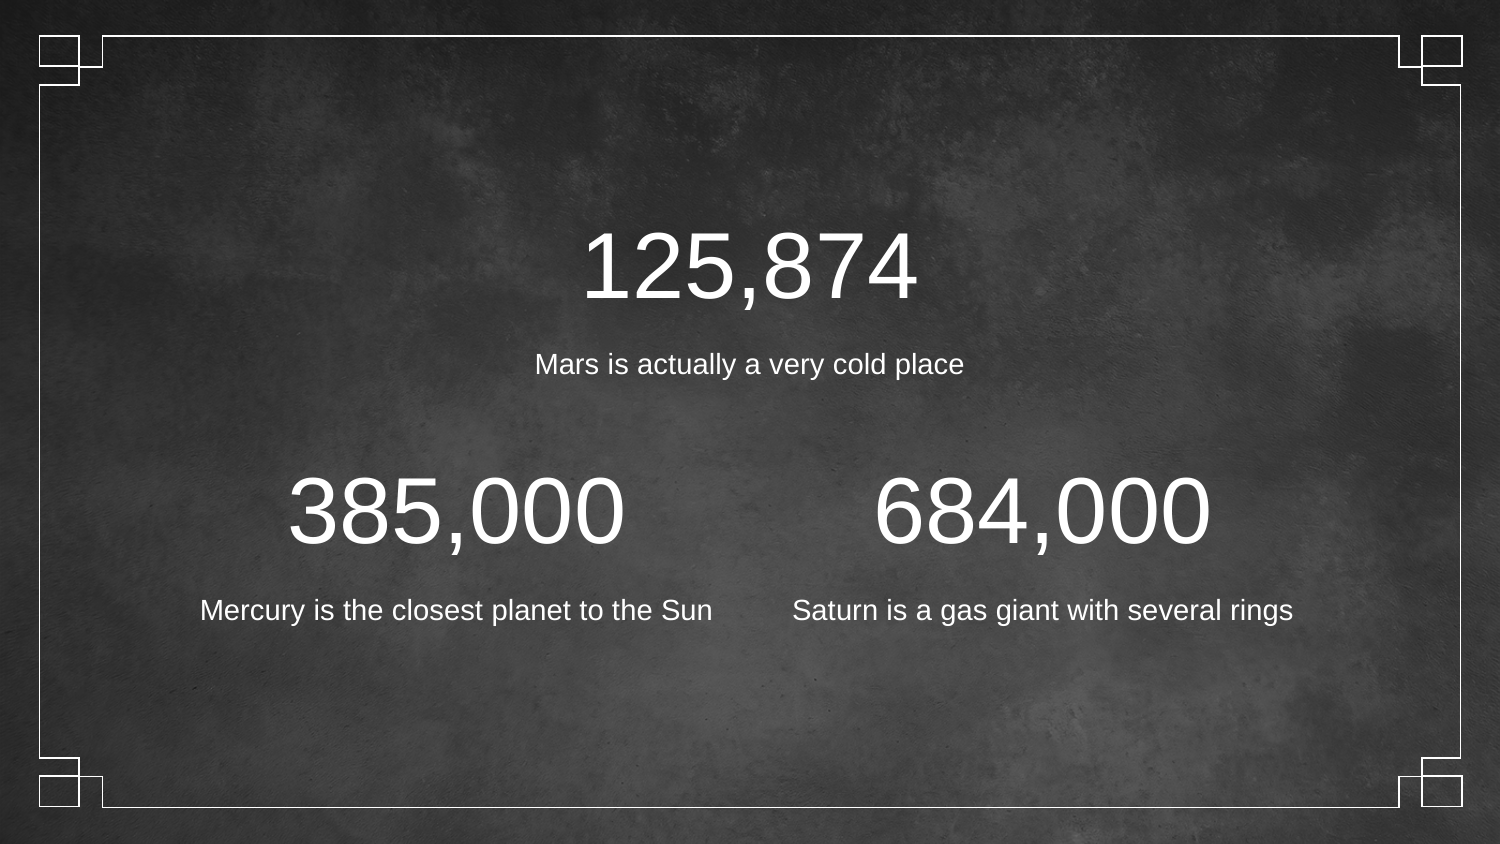

# 125,874
Mars is actually a very cold place
385,000
684,000
Mercury is the closest planet to the Sun
Saturn is a gas giant with several rings